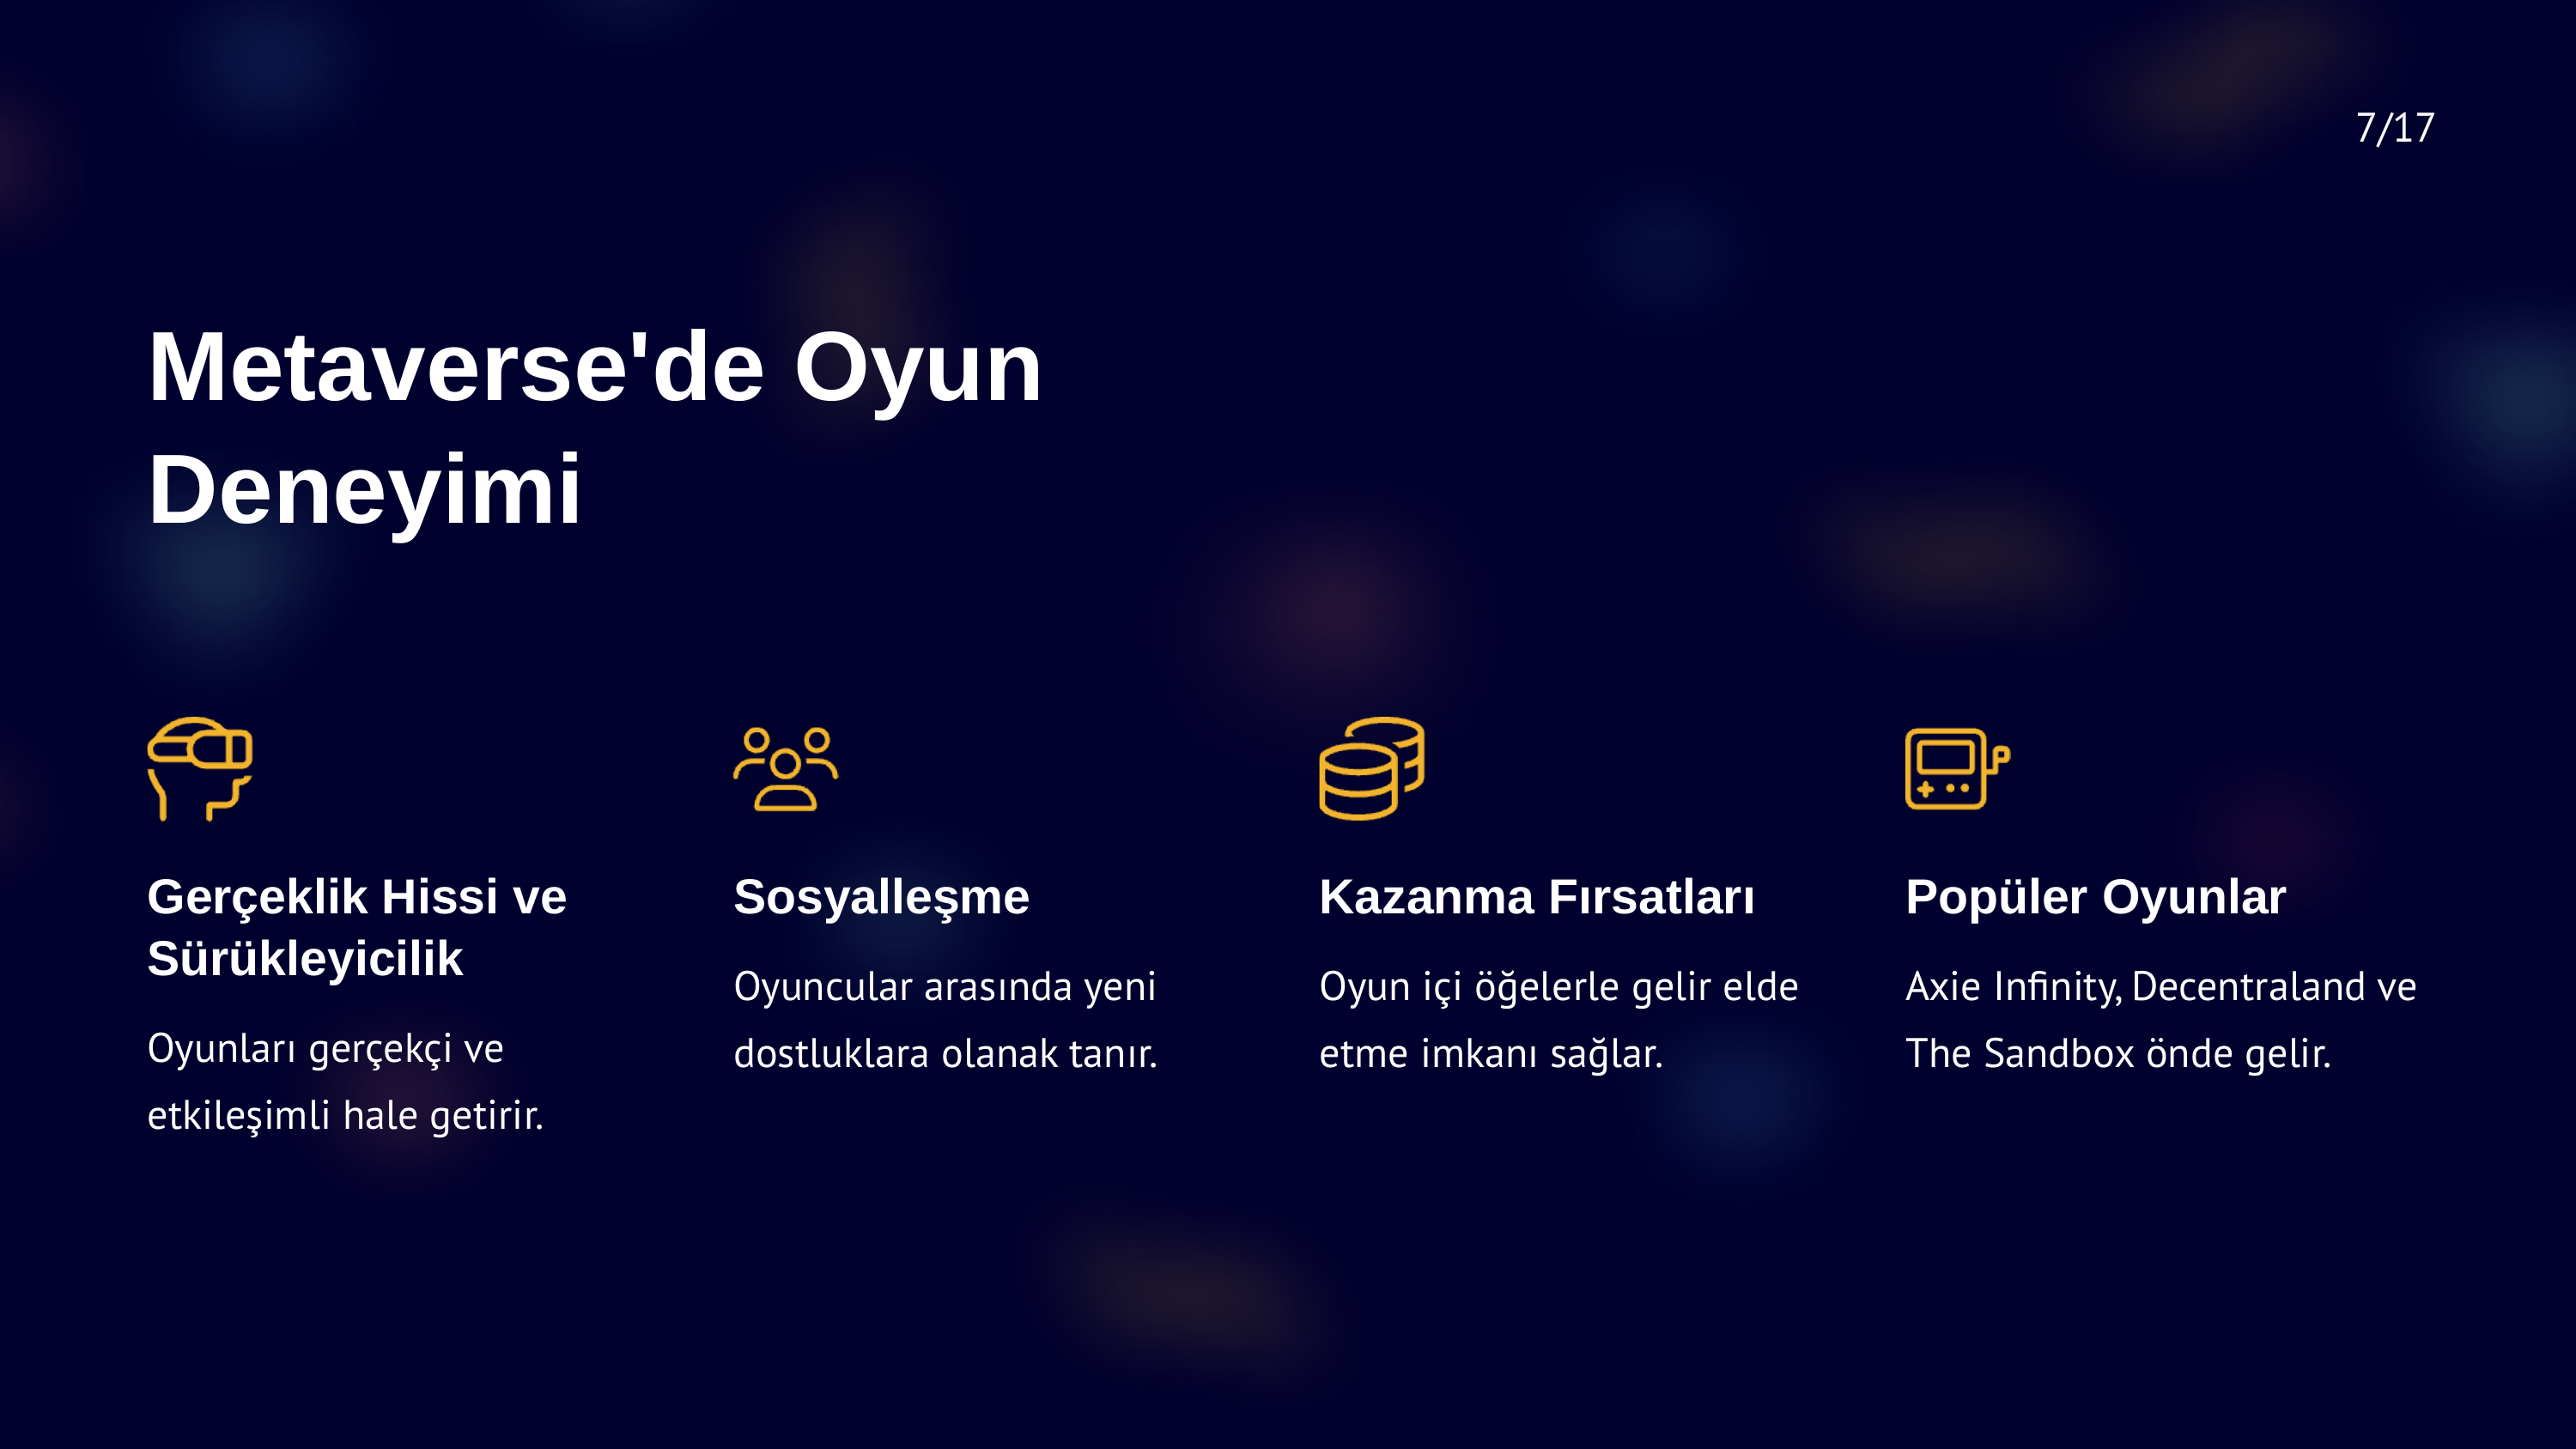

7/17

Metaverse'de Oyun Deneyimi

Gerçeklik Hissi ve Sürükleyicilik

Sosyalleşme

Kazanma Fırsatları

Popüler Oyunlar

Oyuncular arasında yeni dostluklara olanak tanır.

Oyun içi öğelerle gelir elde etme imkanı sağlar.

Axie Infinity, Decentraland ve The Sandbox önde gelir.

Oyunları gerçekçi ve etkileşimli hale getirir.